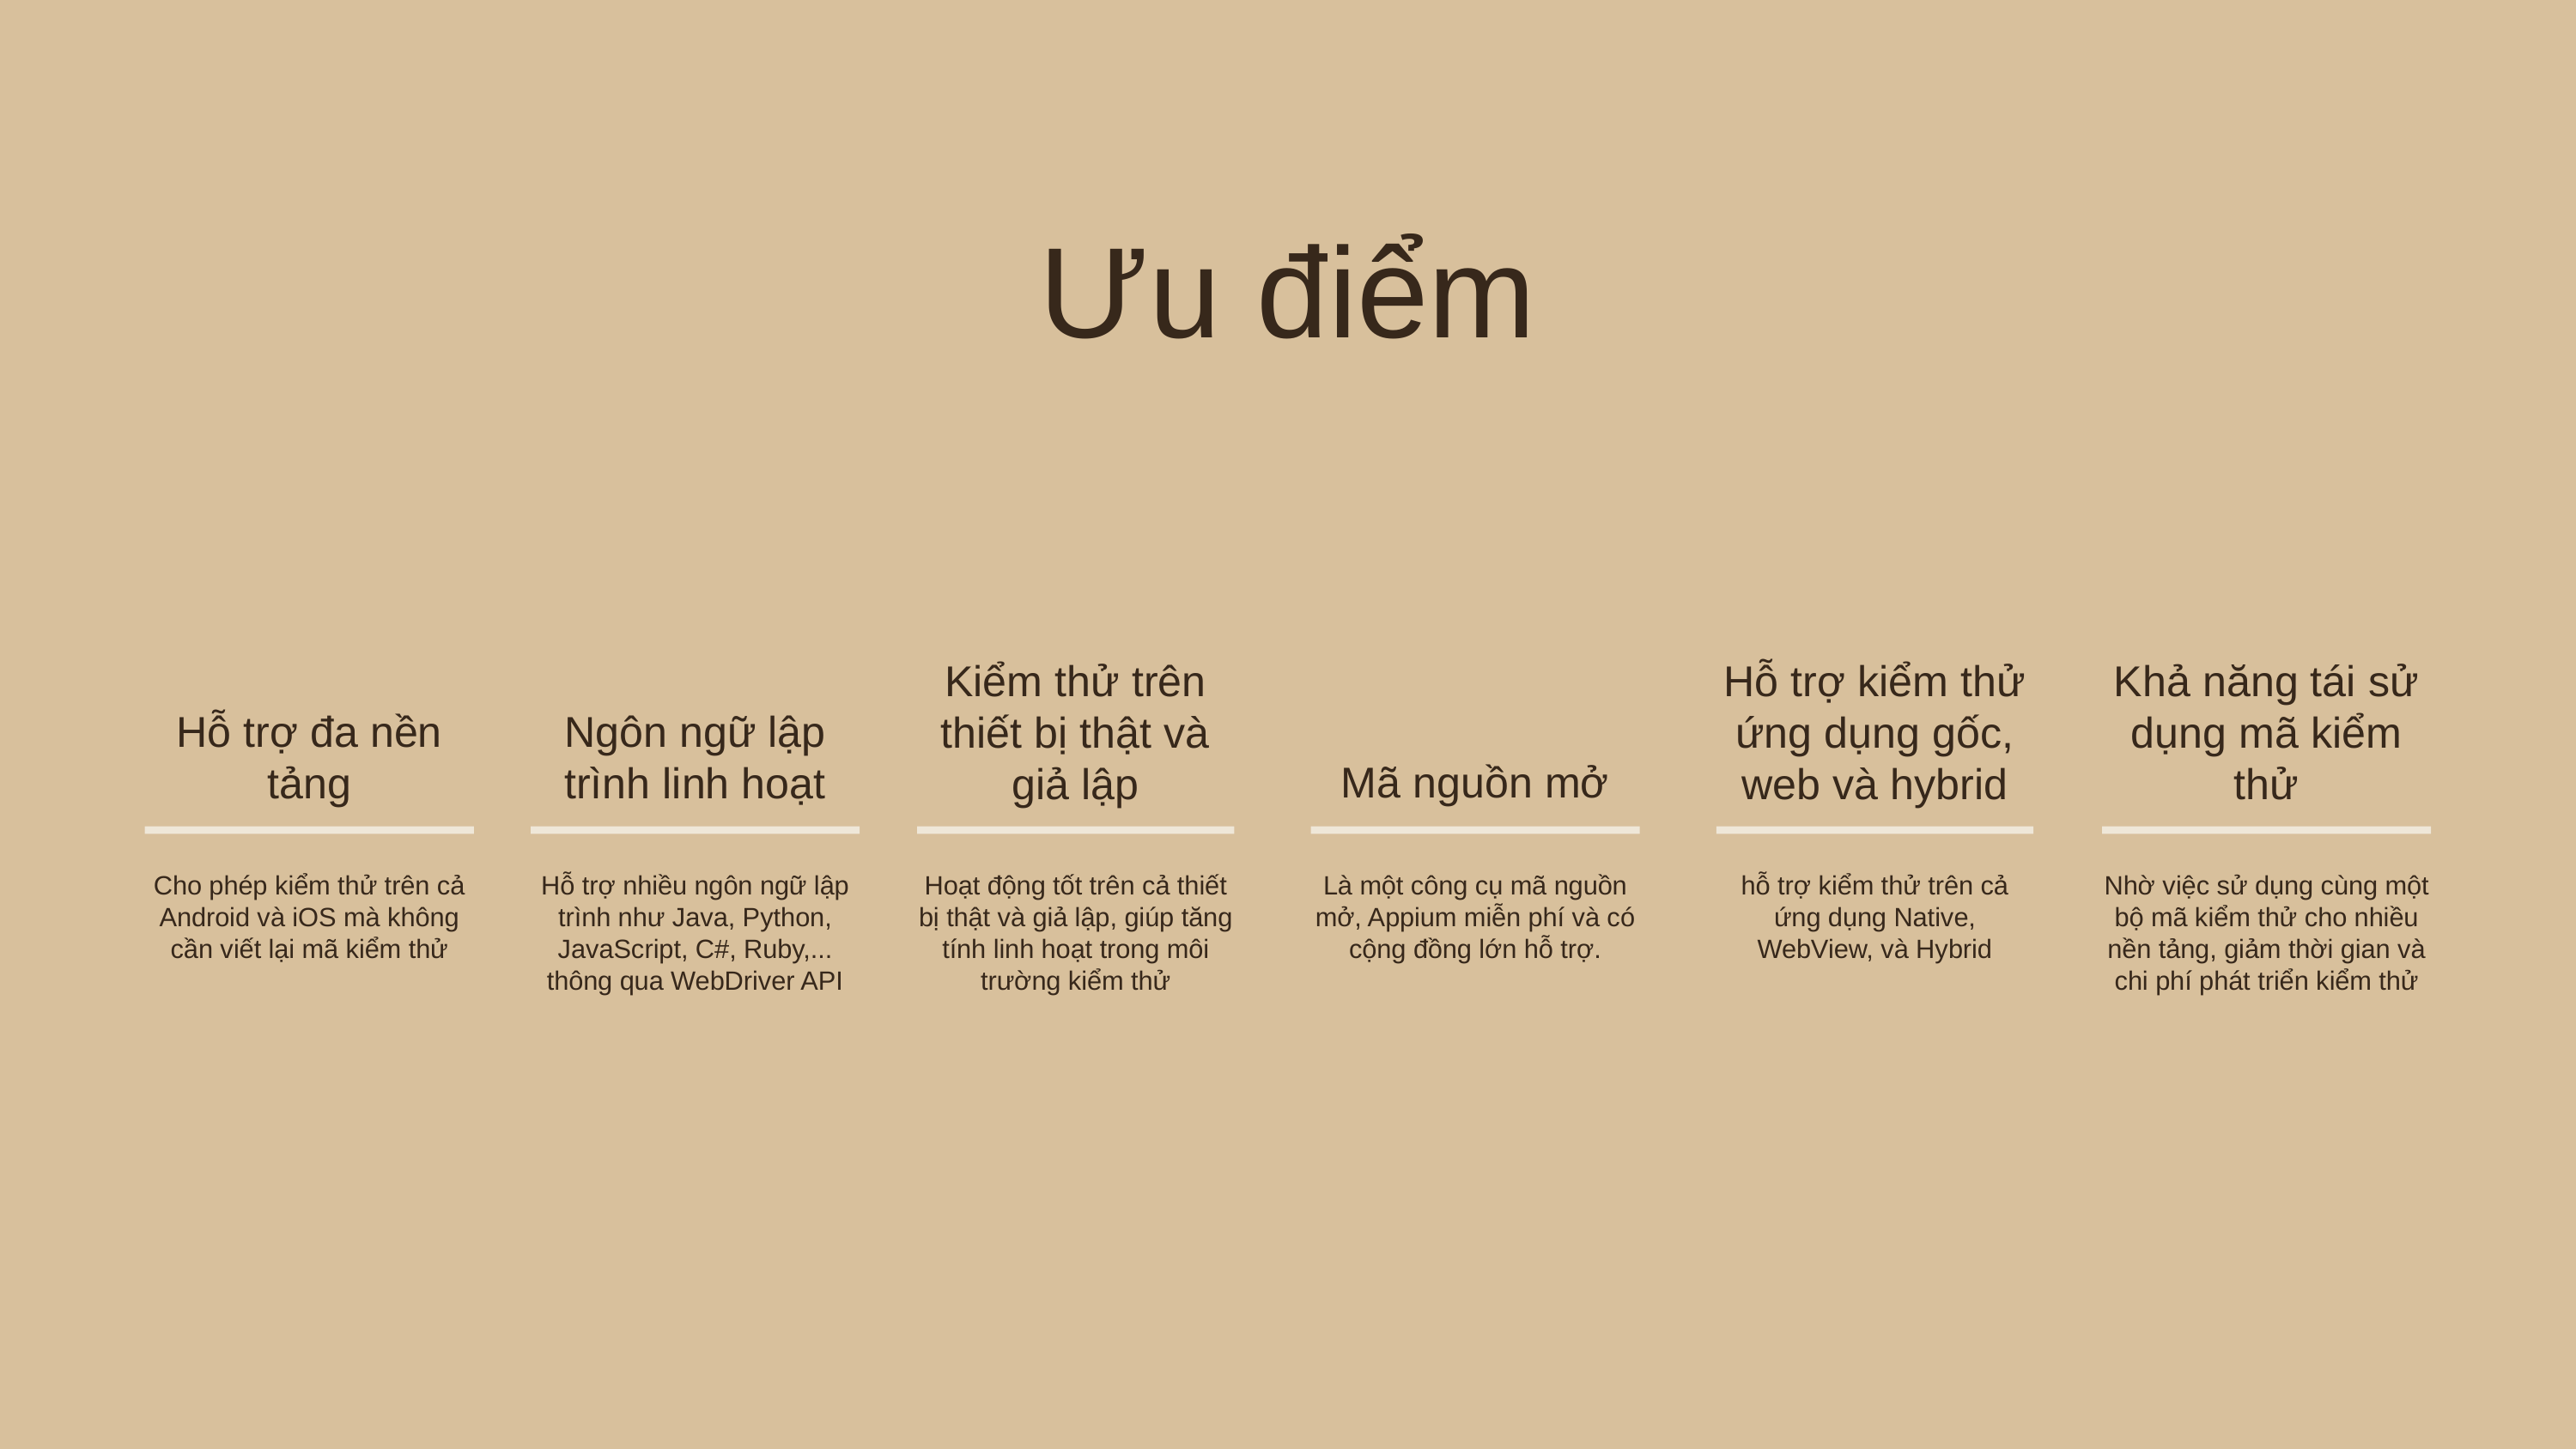

Ưu điểm
Kiểm thử trên thiết bị thật và giả lập

Hoạt động tốt trên cả thiết bị thật và giả lập, giúp tăng tính linh hoạt trong môi trường kiểm thử
Hỗ trợ kiểm thử ứng dụng gốc, web và hybrid

hỗ trợ kiểm thử trên cả ứng dụng Native, WebView, và Hybrid
Khả năng tái sử dụng mã kiểm thử

Nhờ việc sử dụng cùng một bộ mã kiểm thử cho nhiều nền tảng, giảm thời gian và chi phí phát triển kiểm thử
Hỗ trợ đa nền tảng

Cho phép kiểm thử trên cả Android và iOS mà không cần viết lại mã kiểm thử

Ngôn ngữ lập trình linh hoạt

Hỗ trợ nhiều ngôn ngữ lập trình như Java, Python, JavaScript, C#, Ruby,... thông qua WebDriver API
Mã nguồn mở

Là một công cụ mã nguồn mở, Appium miễn phí và có cộng đồng lớn hỗ trợ.